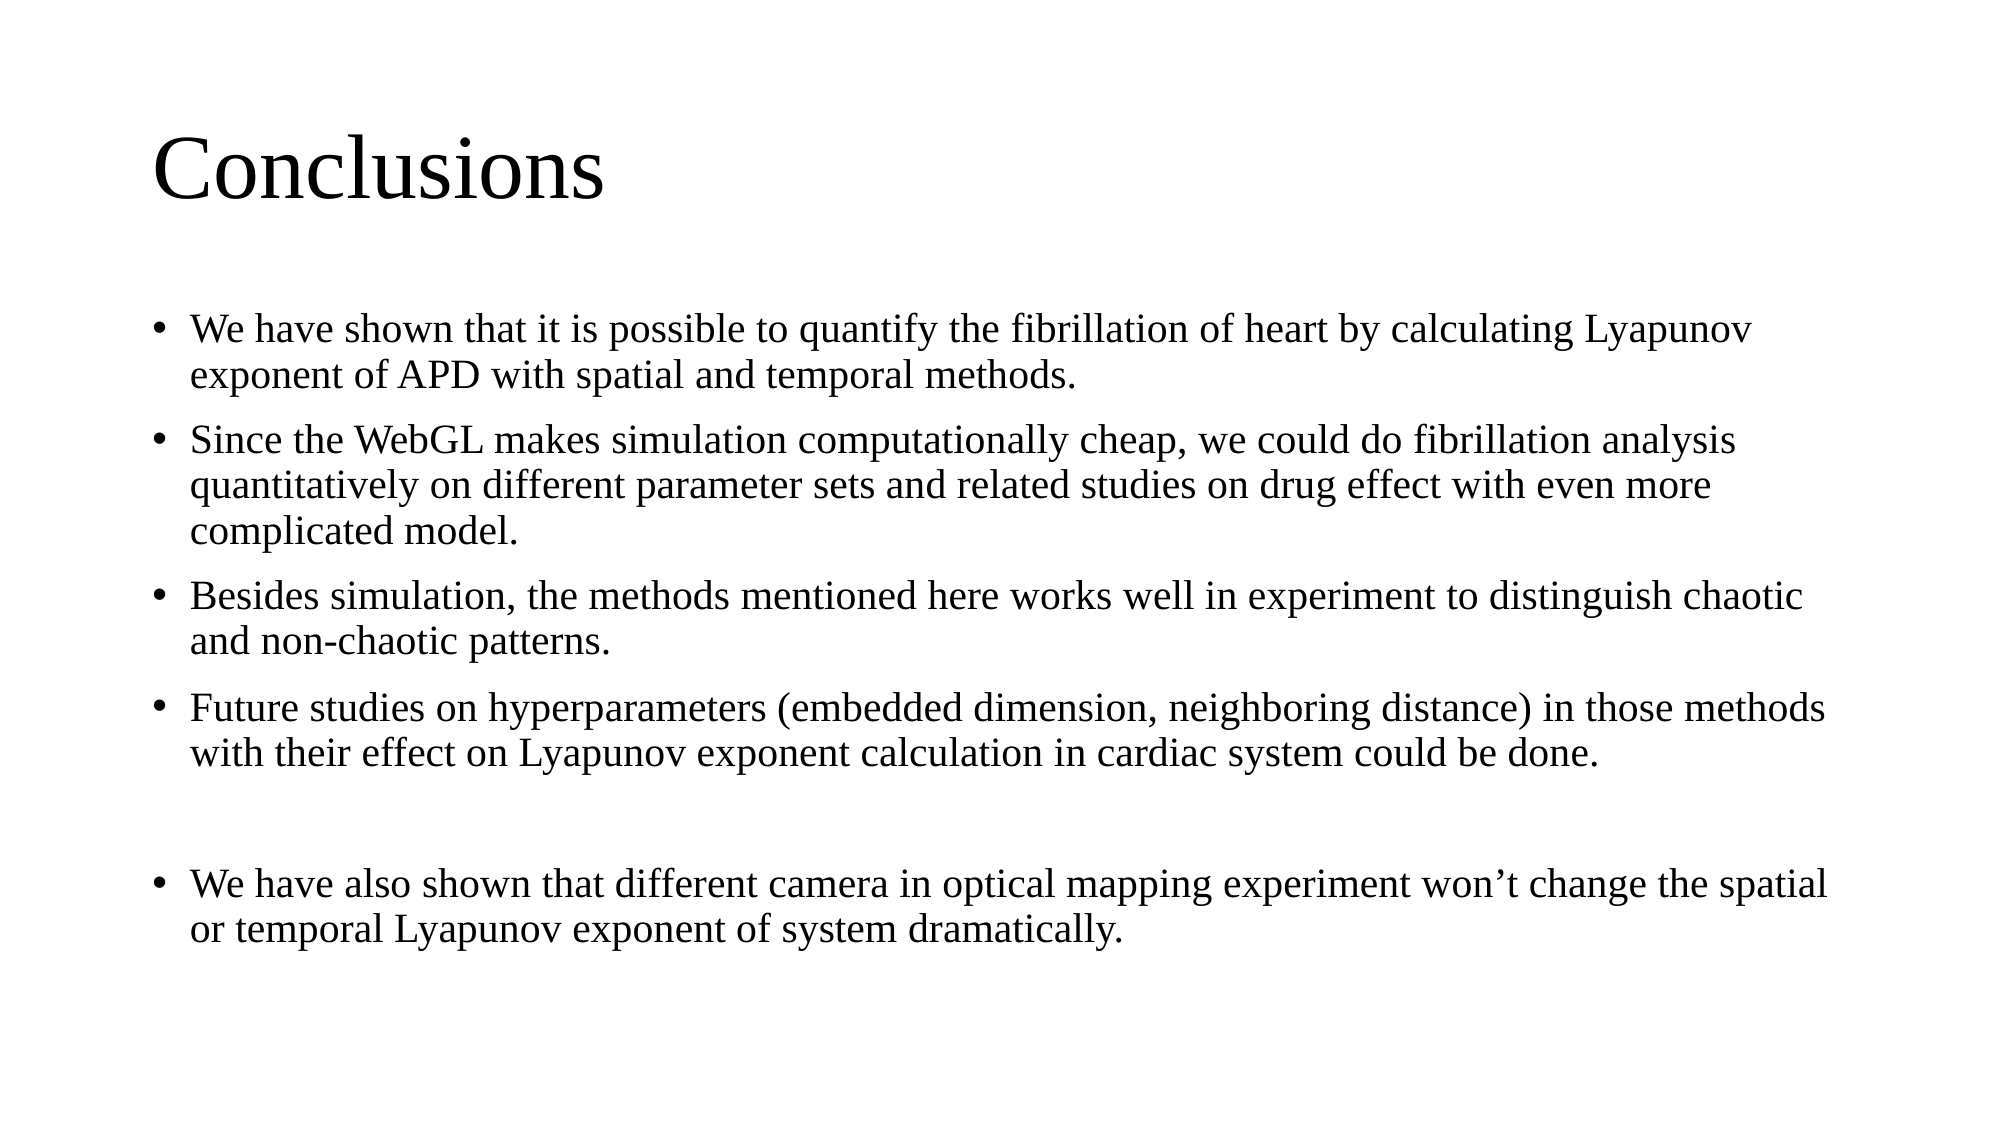

# Conclusions
We have shown that it is possible to quantify the fibrillation of heart by calculating Lyapunov exponent of APD with spatial and temporal methods.
Since the WebGL makes simulation computationally cheap, we could do fibrillation analysis quantitatively on different parameter sets and related studies on drug effect with even more complicated model.
Besides simulation, the methods mentioned here works well in experiment to distinguish chaotic and non-chaotic patterns.
Future studies on hyperparameters (embedded dimension, neighboring distance) in those methods with their effect on Lyapunov exponent calculation in cardiac system could be done.

We have also shown that different camera in optical mapping experiment won’t change the spatial or temporal Lyapunov exponent of system dramatically.